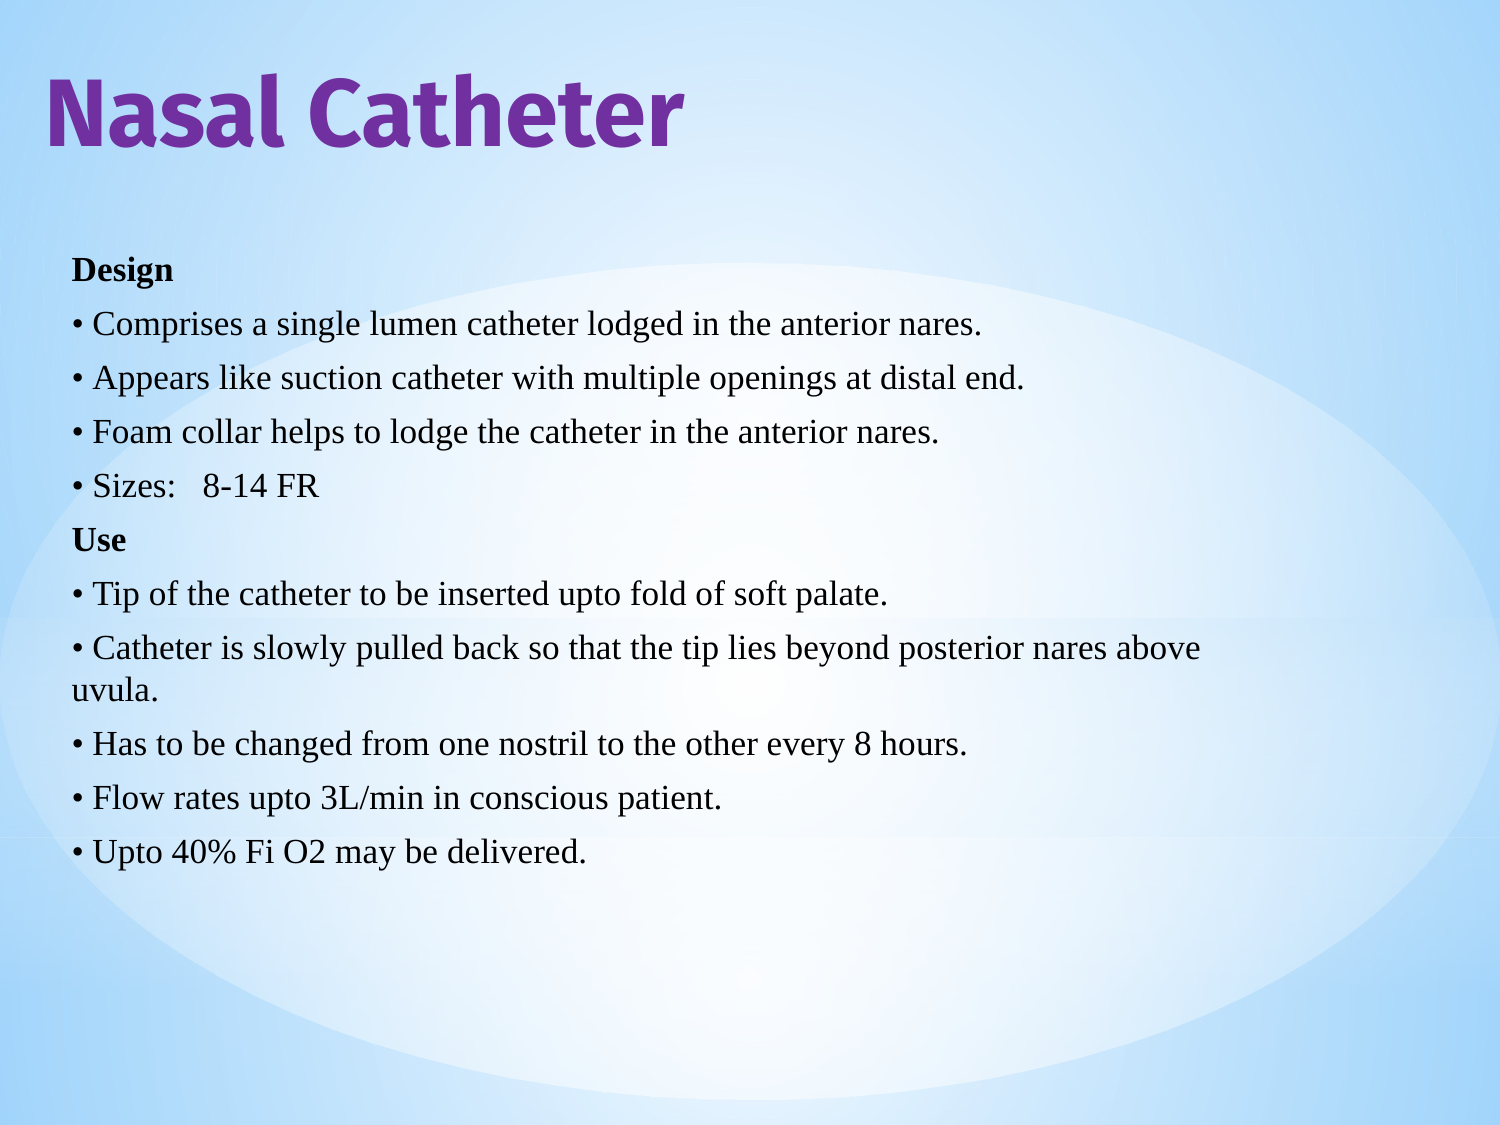

# Nasal Catheter

Design
• Comprises a single lumen catheter lodged in the anterior nares.
• Appears like suction catheter with multiple openings at distal end.
• Foam collar helps to lodge the catheter in the anterior nares.
• Sizes:   8-14 FR
Use
• Tip of the catheter to be inserted upto fold of soft palate.
• Catheter is slowly pulled back so that the tip lies beyond posterior nares above uvula.
• Has to be changed from one nostril to the other every 8 hours.
• Flow rates upto 3L/min in conscious patient.
• Upto 40% Fi O2 may be delivered.